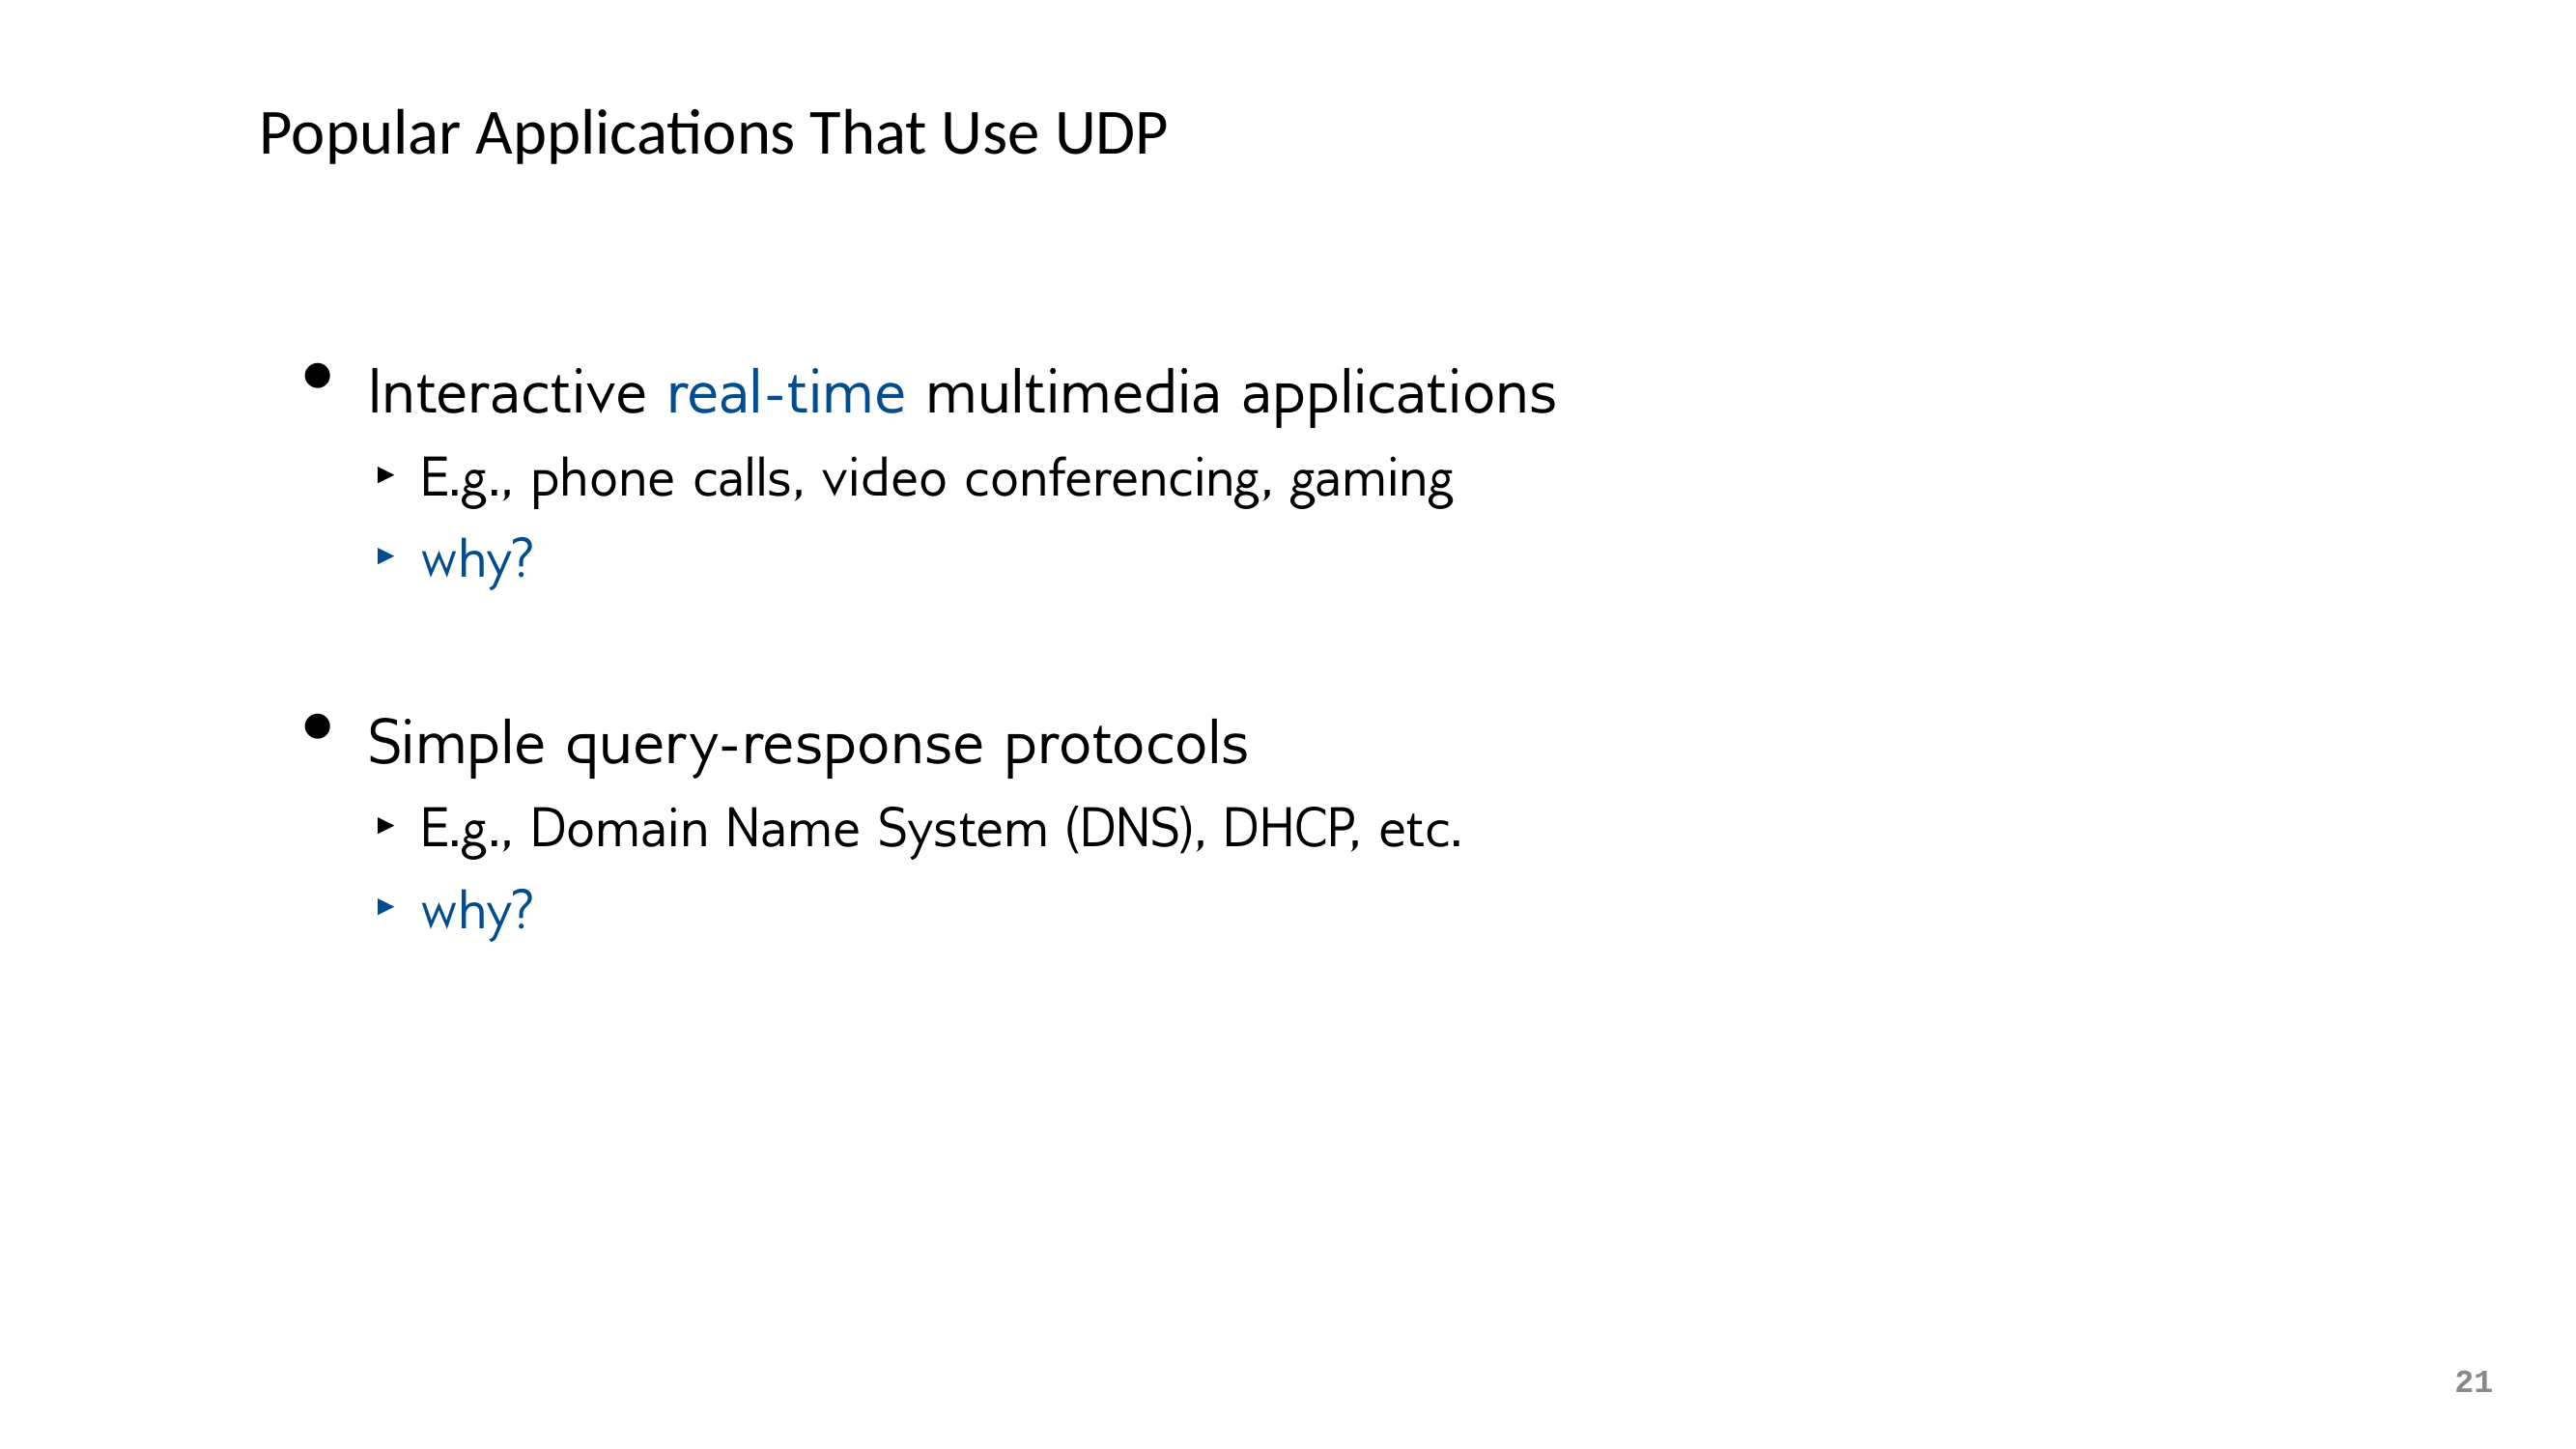

# Popular Applications That Use UDP
Interactive real-time multimedia applications
E.g., phone calls, video conferencing, gaming
why?

Simple query-response protocols
E.g., Domain Name System (DNS), DHCP, etc.
why?
21